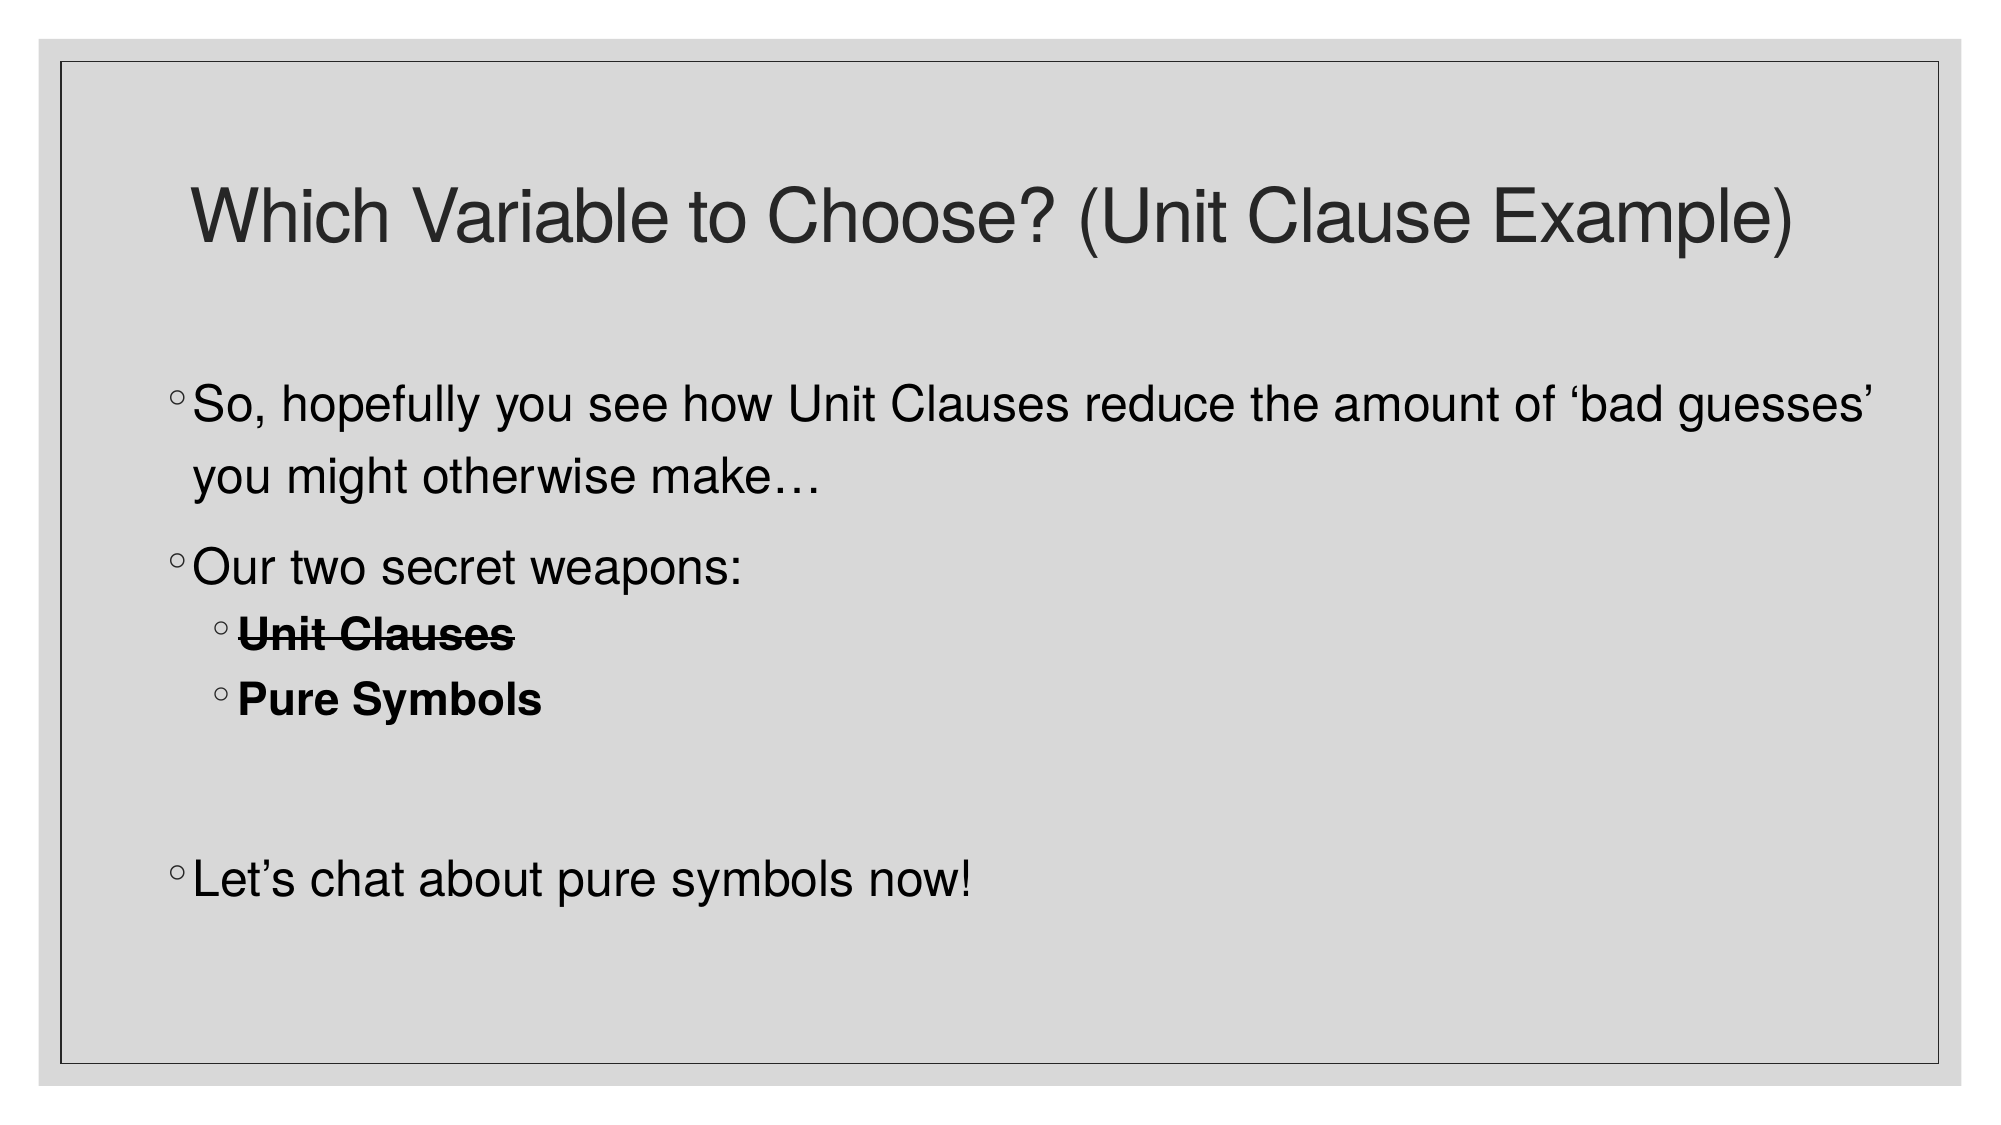

# Which Variable to Choose? (Unit Clause Example)
So, hopefully you see how Unit Clauses reduce the amount of ‘bad guesses’ you might otherwise make…
Our two secret weapons:
Unit Clauses
Pure Symbols

Let’s chat about pure symbols now!